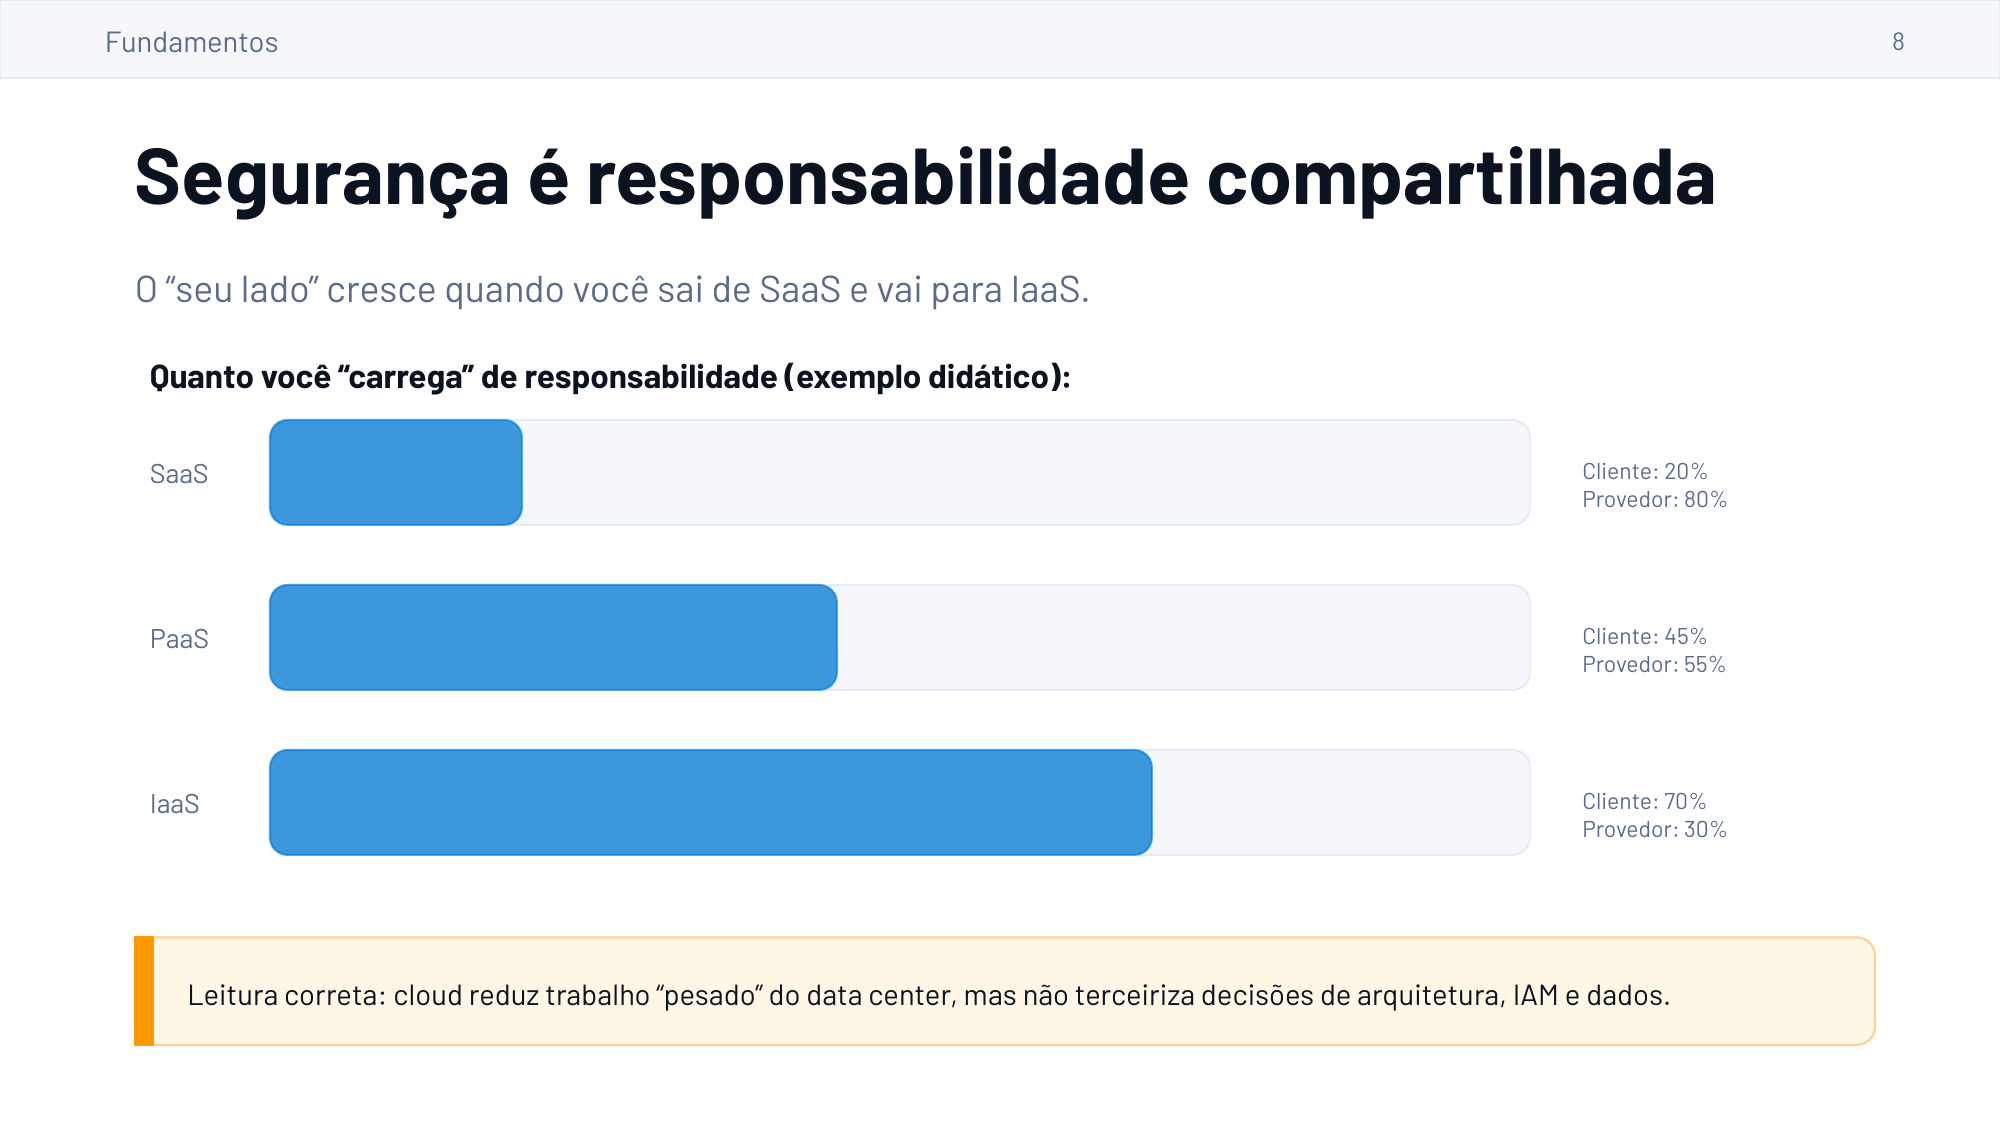

Fundamentos
8
Segurança é responsabilidade compartilhada
O “seu lado” cresce quando você sai de SaaS e vai para IaaS.
Quanto você “carrega” de responsabilidade (exemplo didático):

Cliente: 20%
Provedor: 80%
SaaS

Cliente: 45%
Provedor: 55%
PaaS

Cliente: 70%
Provedor: 30%
IaaS

Leitura correta: cloud reduz trabalho “pesado” do data center, mas não terceiriza decisões de arquitetura, IAM e dados.